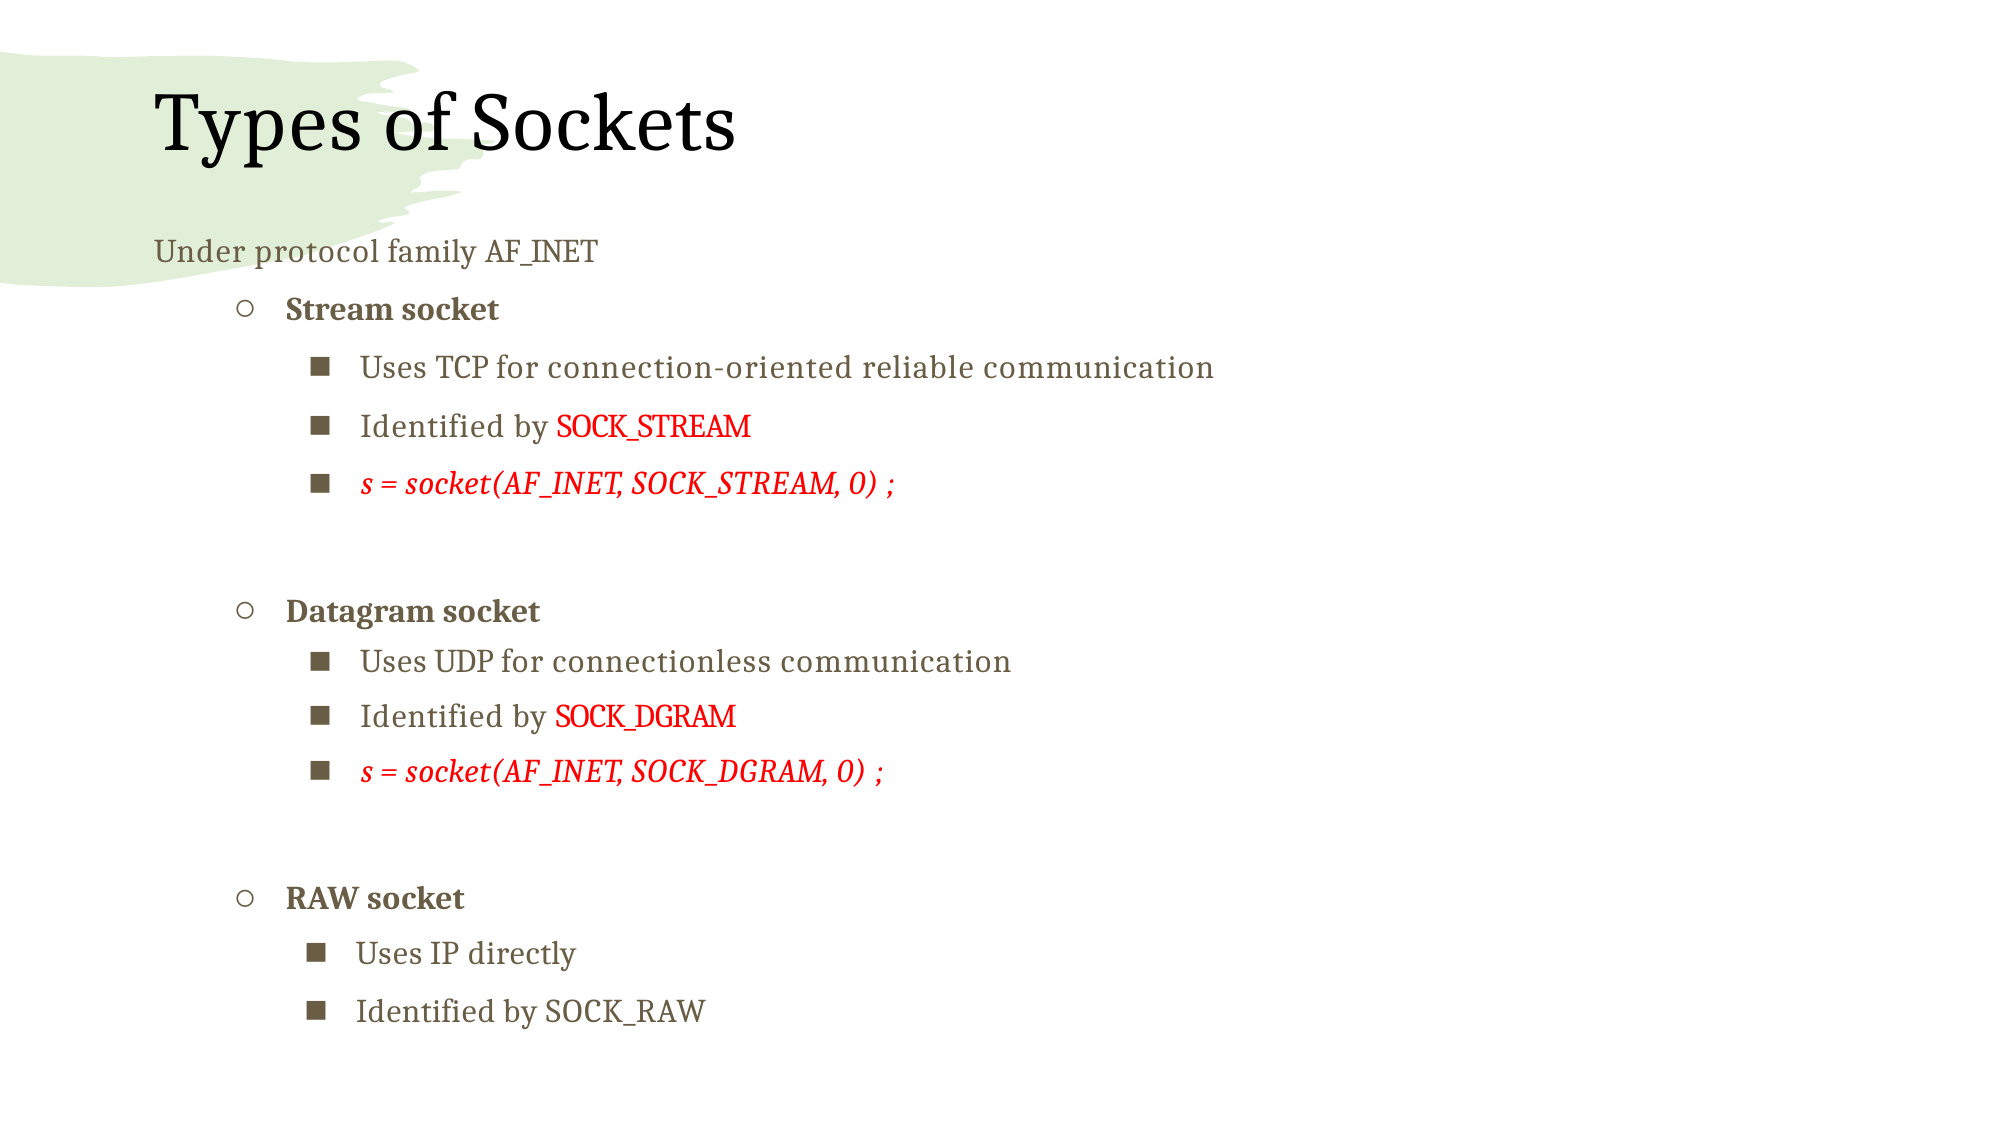

# Types of Sockets
Under protocol family AF_INET
Stream socket
Uses TCP for connection-oriented reliable communication
Identified by SOCK_STREAM
s = socket(AF_INET, SOCK_STREAM, 0) ;

Datagram socket
Uses UDP for connectionless communication
Identified by SOCK_DGRAM
s = socket(AF_INET, SOCK_DGRAM, 0) ;

RAW socket
Uses IP directly
Identified by SOCK_RAW